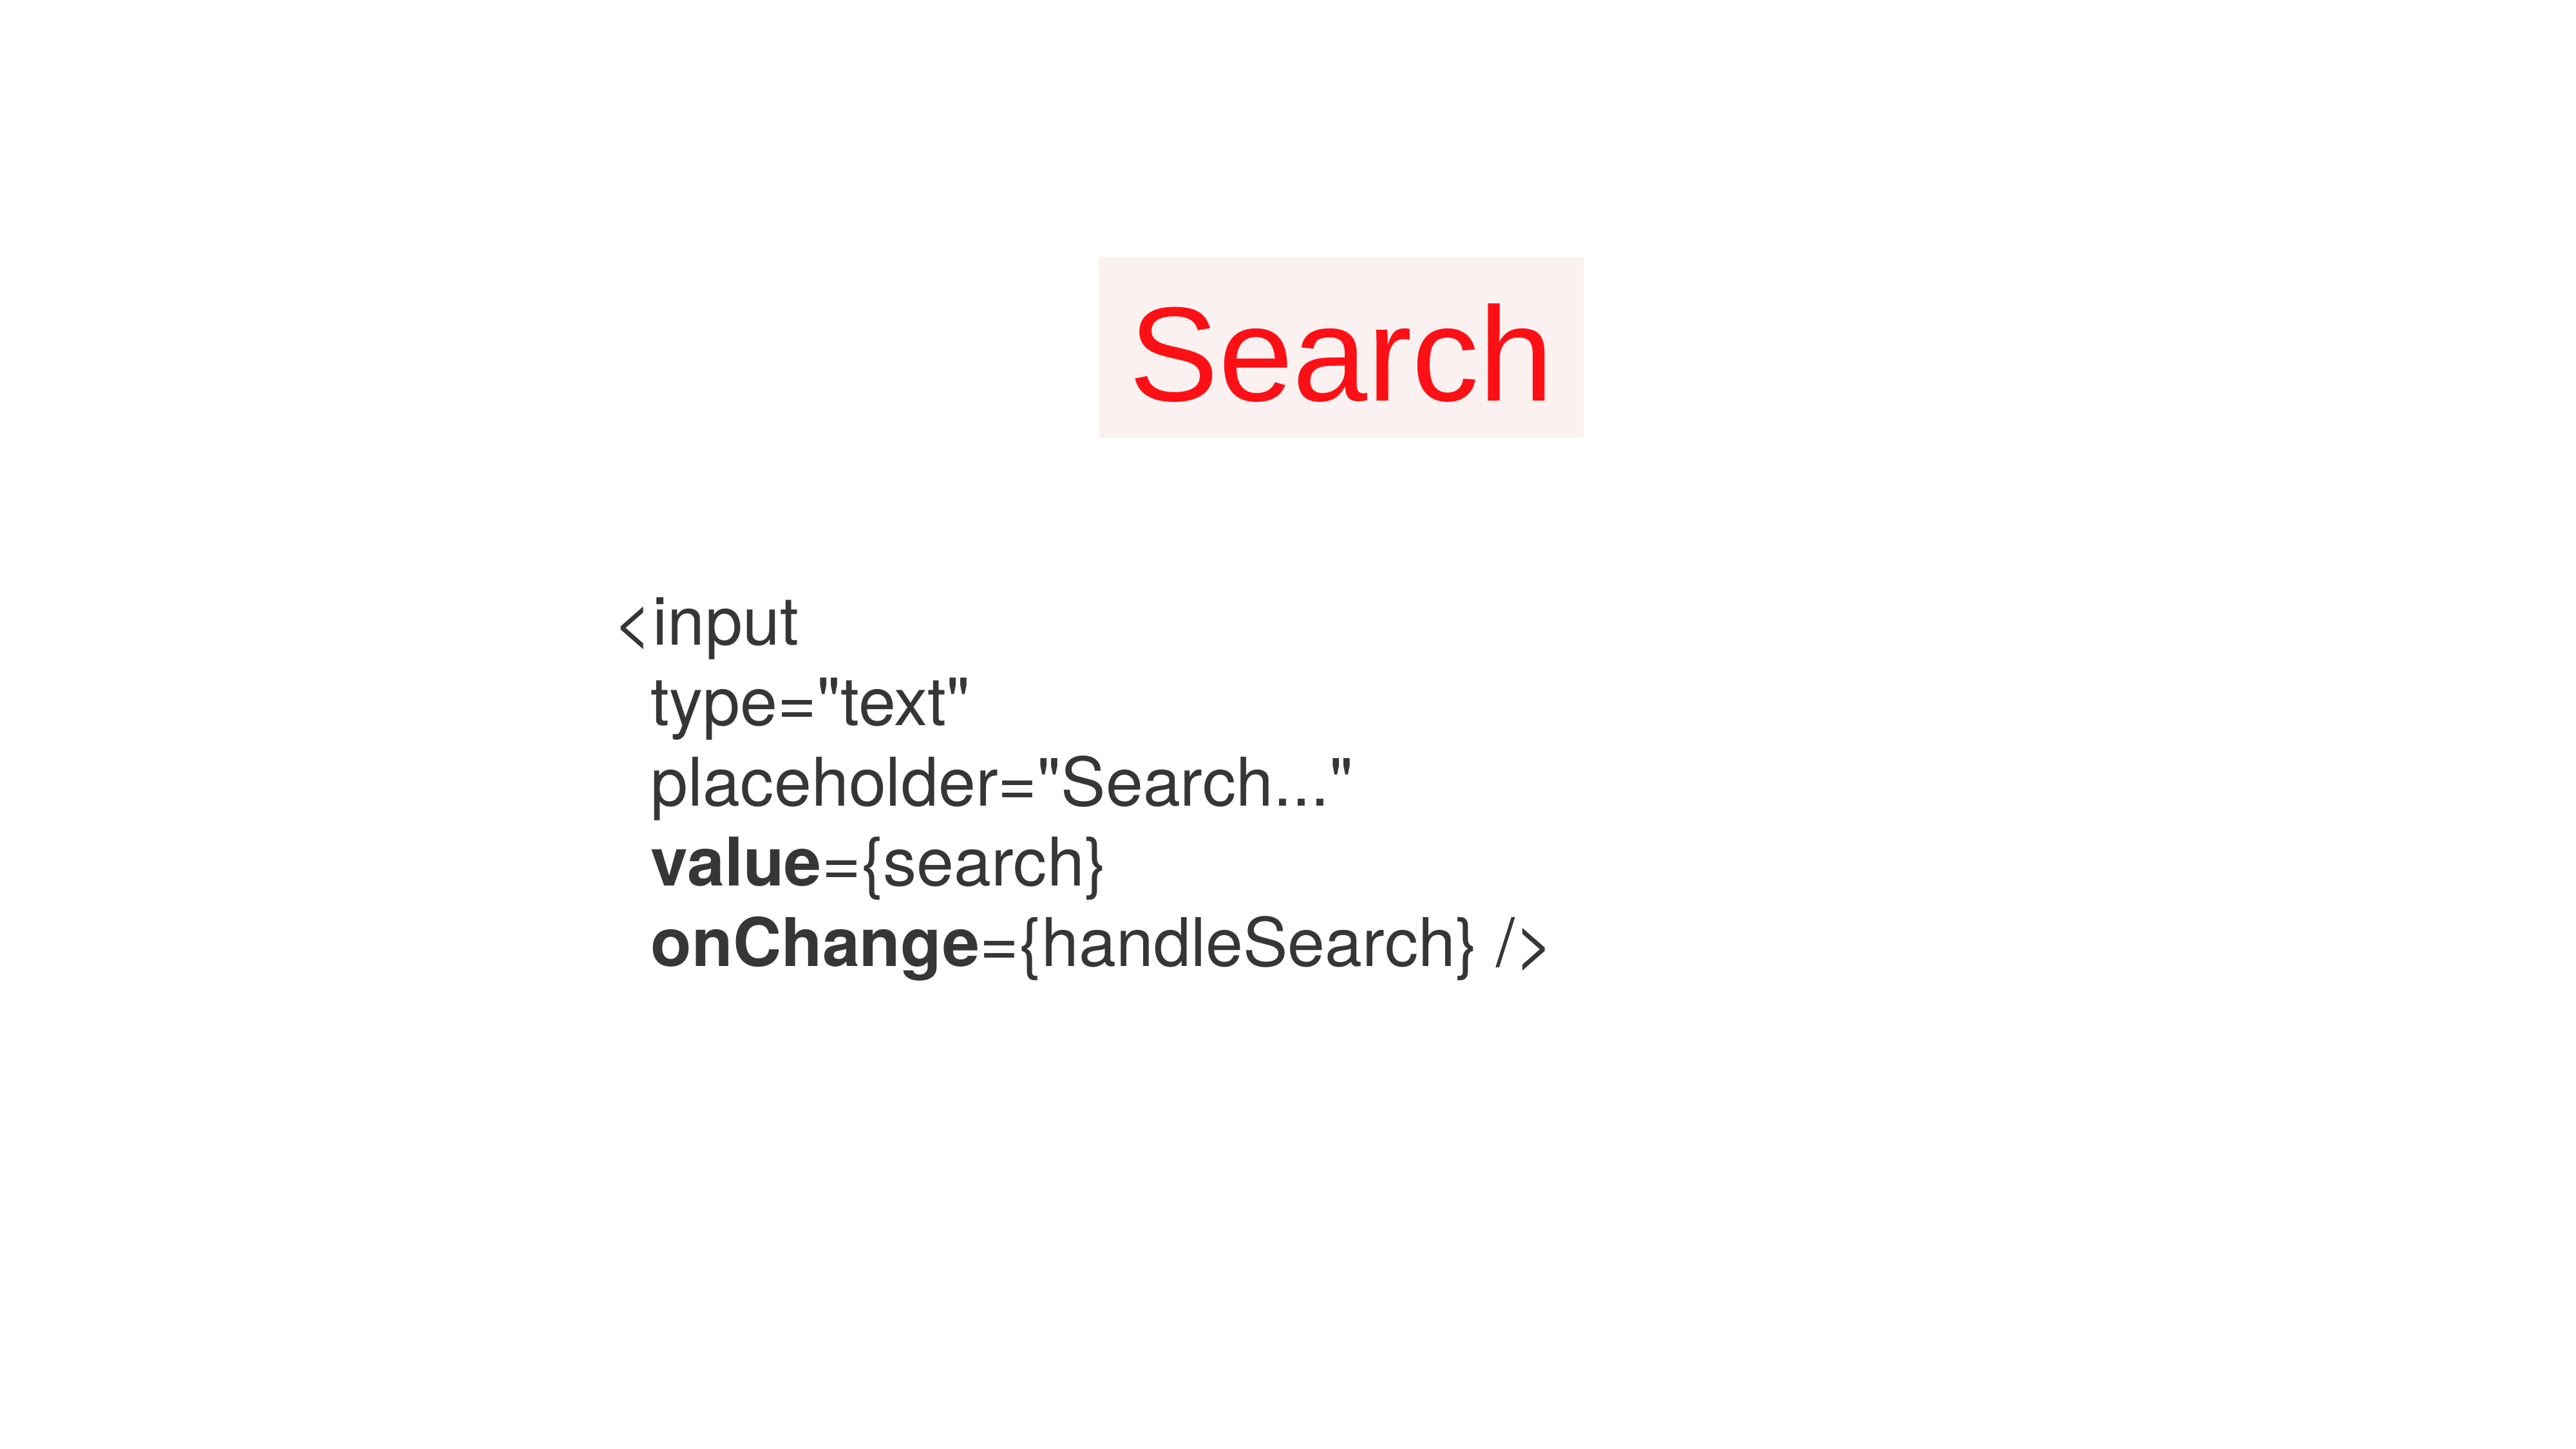

Search
<input
  type="text"
  placeholder="Search..."
  value={search}
  onChange={handleSearch} />